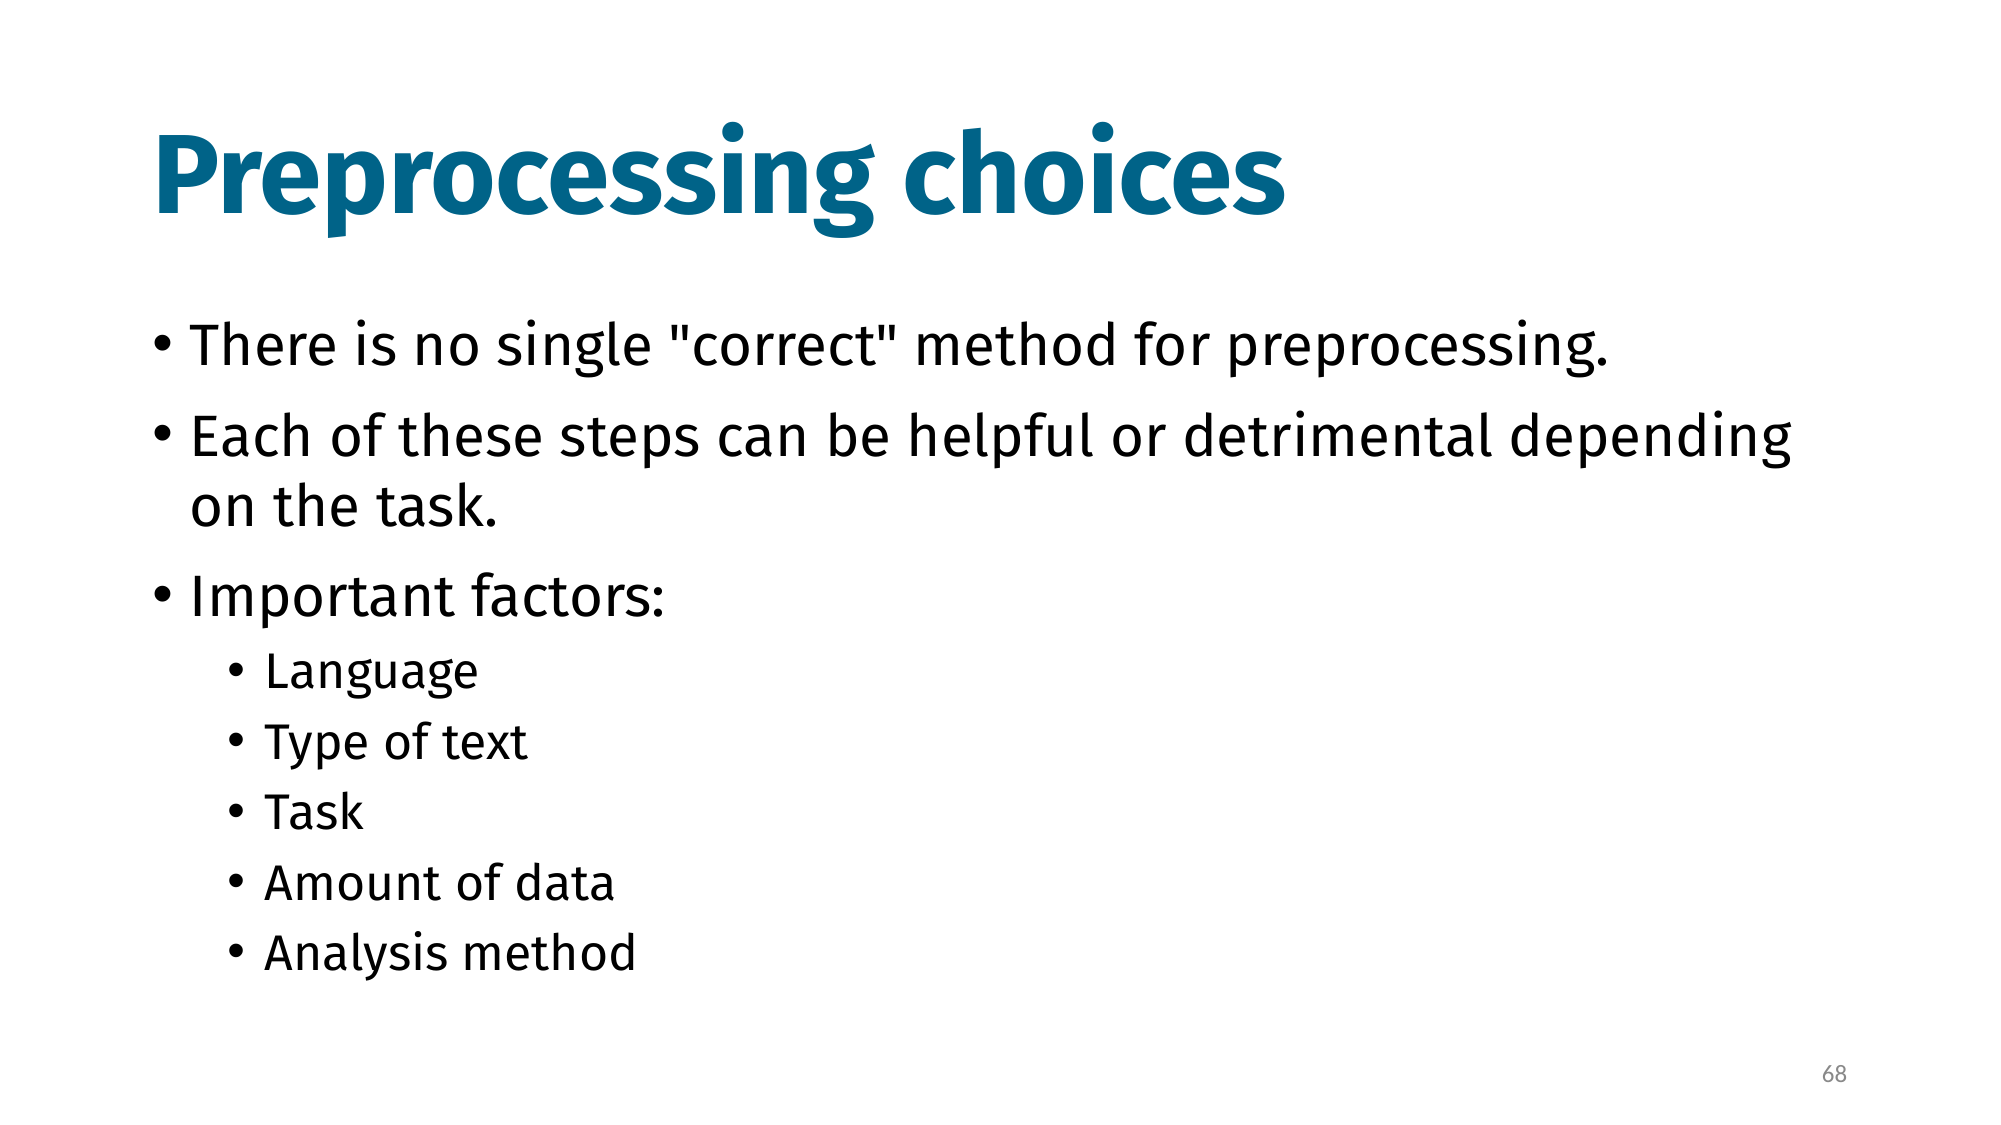

# Preprocessing choices
There is no single "correct" method for preprocessing.
Each of these steps can be helpful or detrimental depending on the task.
Important factors:
Language
Type of text
Task
Amount of data
Analysis method
68